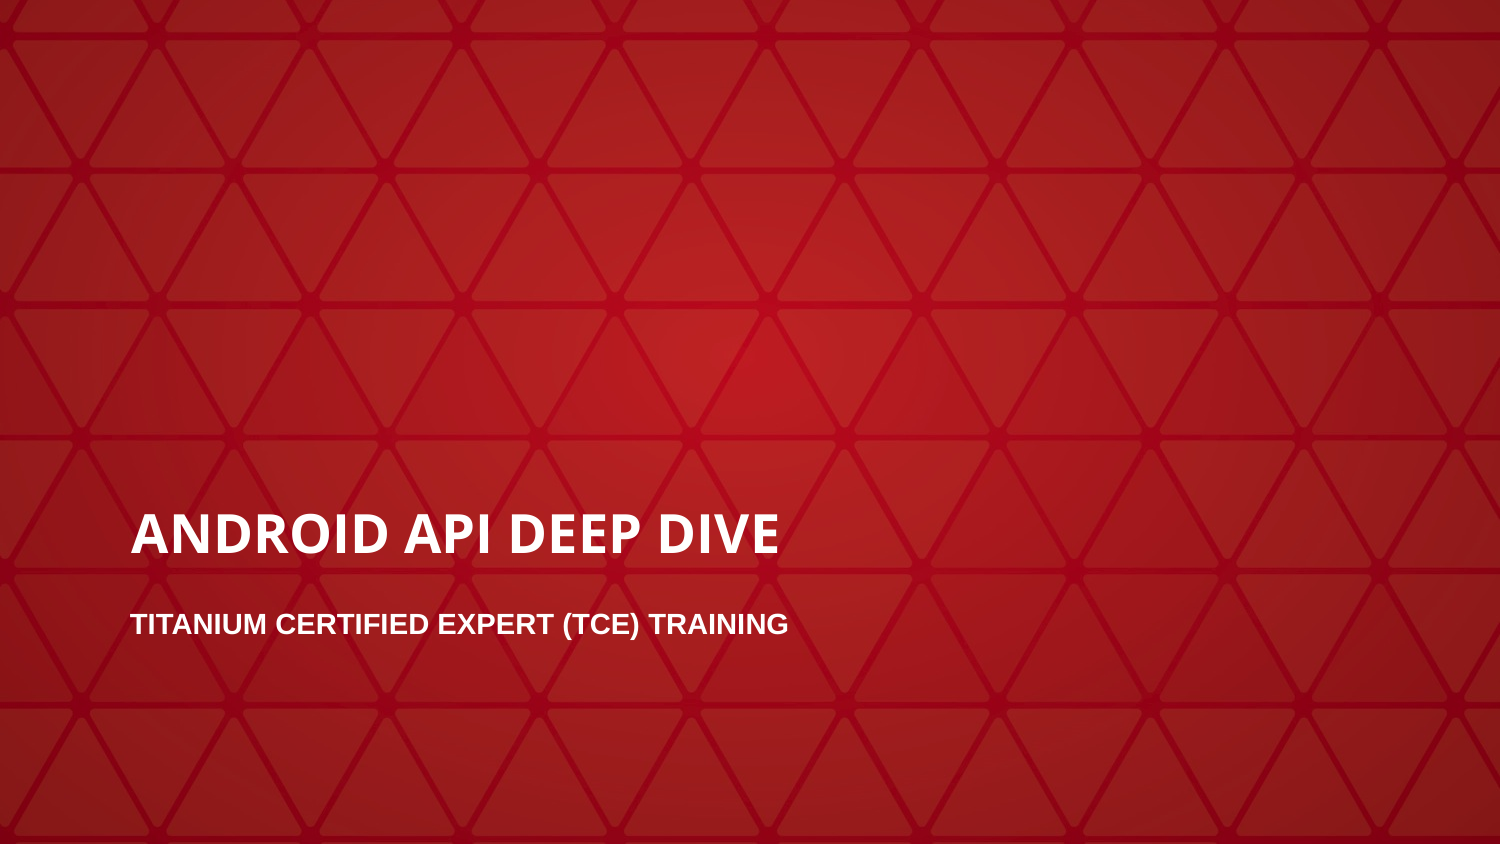

# Android API Deep Dive
Titanium Certified Expert (TCE) Training